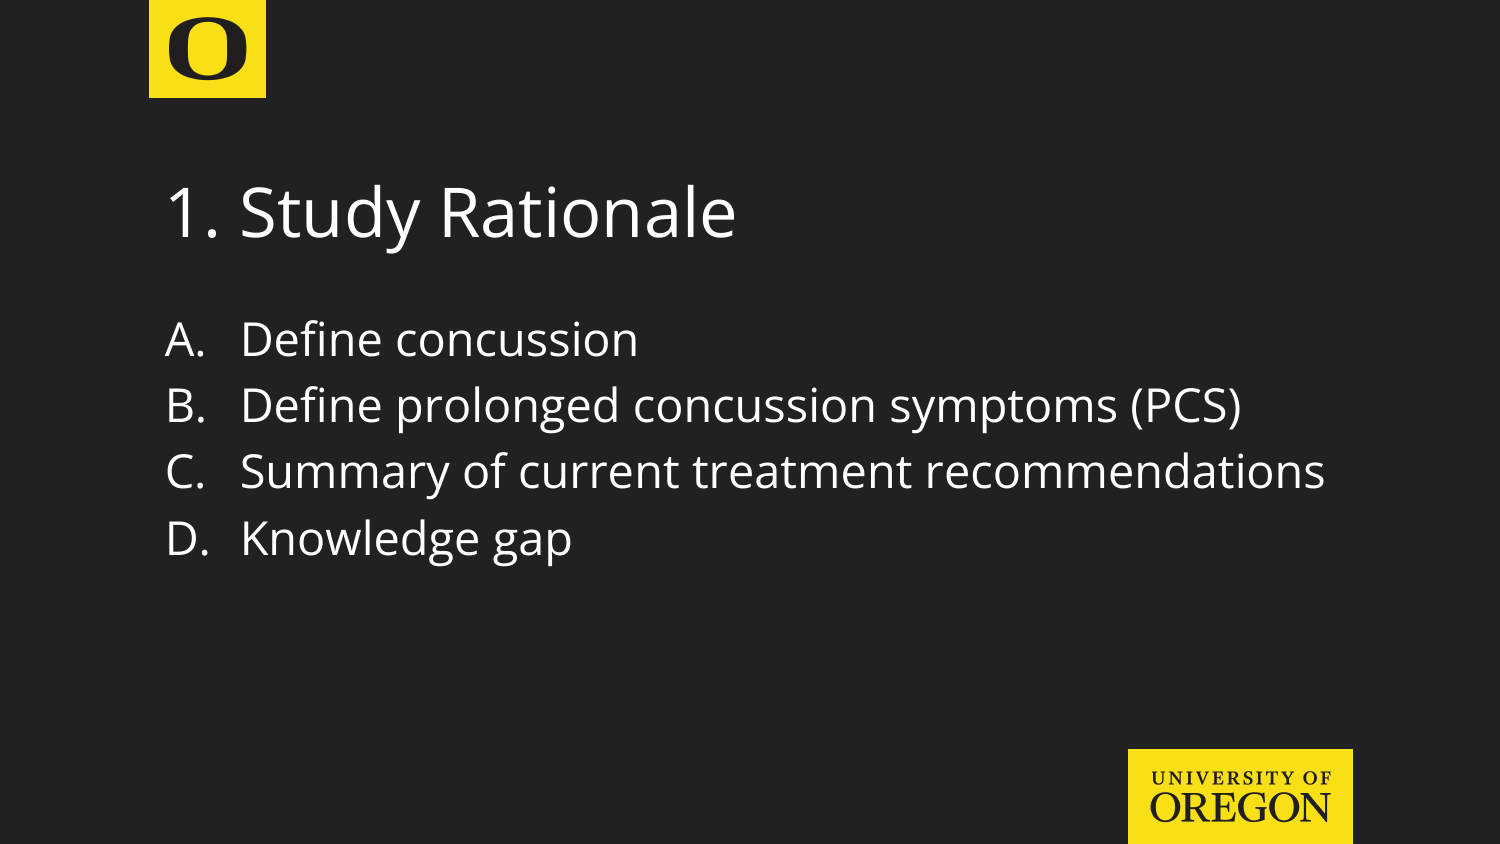

# 1. Study Rationale
Define concussion
Define prolonged concussion symptoms (PCS)
Summary of current treatment recommendations
Knowledge gap